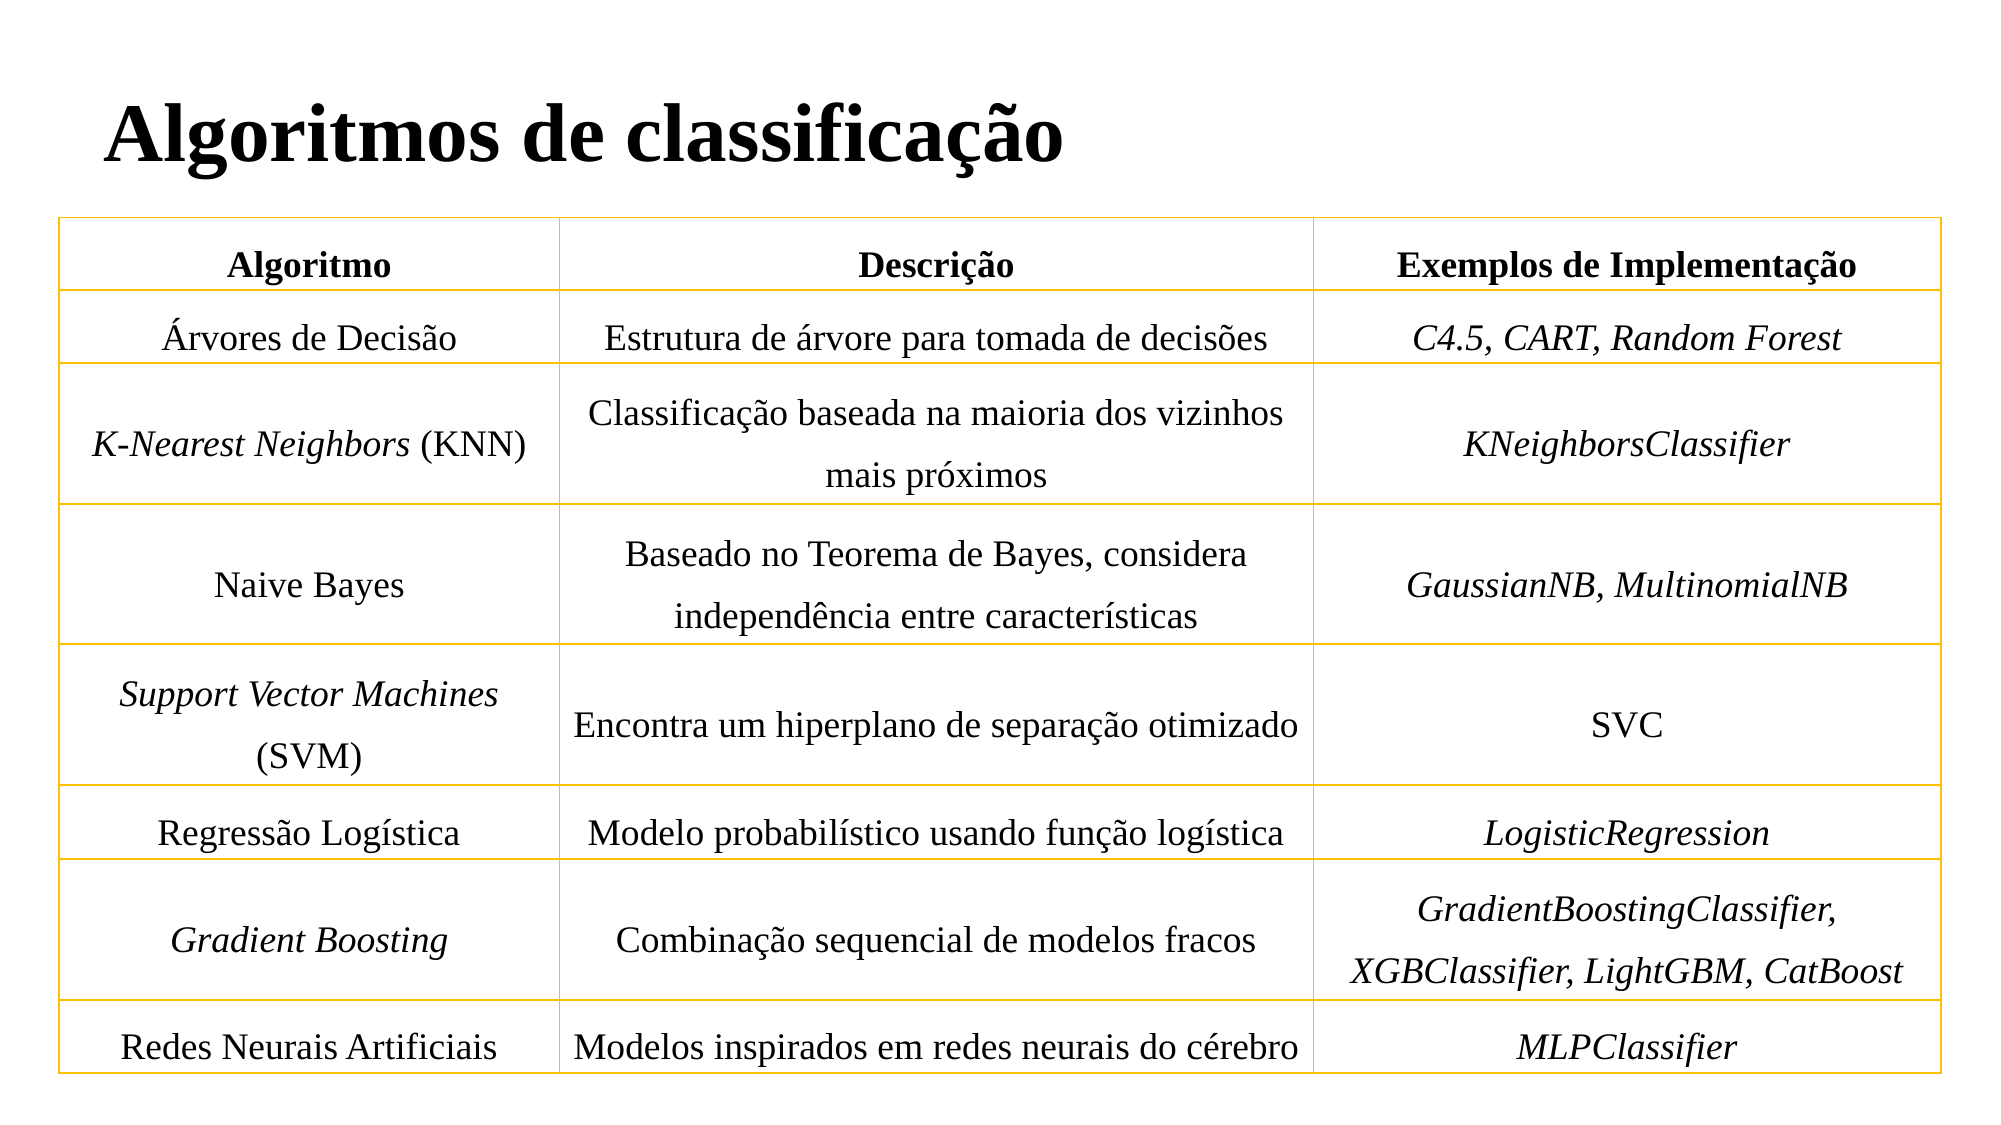

Algoritmos de classificação
| Algoritmo | Descrição | Exemplos de Implementação |
| --- | --- | --- |
| Árvores de Decisão | Estrutura de árvore para tomada de decisões | C4.5, CART, Random Forest |
| K-Nearest Neighbors (KNN) | Classificação baseada na maioria dos vizinhos mais próximos | KNeighborsClassifier |
| Naive Bayes | Baseado no Teorema de Bayes, considera independência entre características | GaussianNB, MultinomialNB |
| Support Vector Machines (SVM) | Encontra um hiperplano de separação otimizado | SVC |
| Regressão Logística | Modelo probabilístico usando função logística | LogisticRegression |
| Gradient Boosting | Combinação sequencial de modelos fracos | GradientBoostingClassifier, XGBClassifier, LightGBM, CatBoost |
| Redes Neurais Artificiais | Modelos inspirados em redes neurais do cérebro | MLPClassifier |